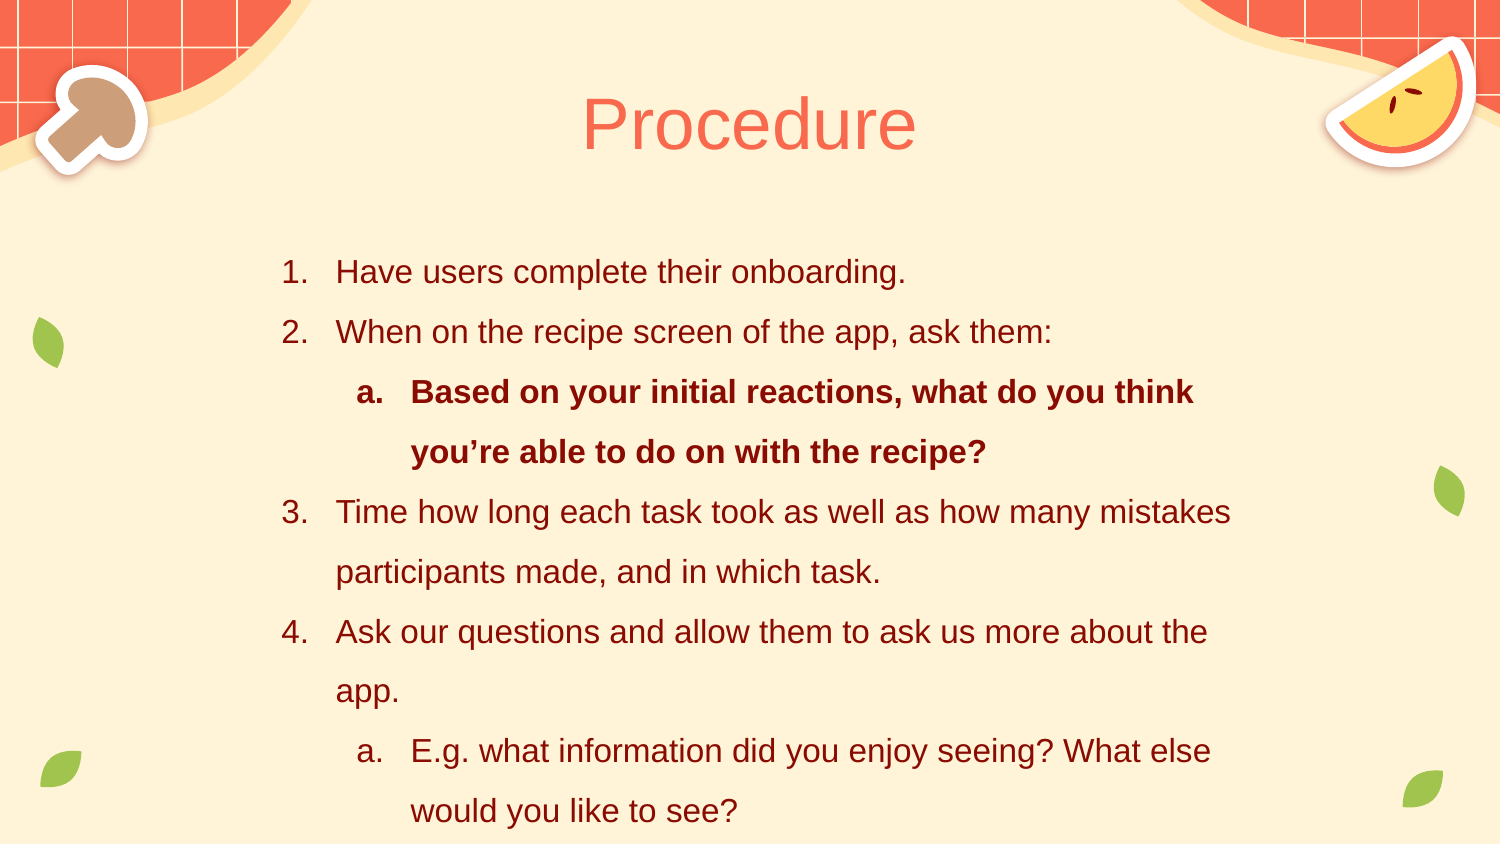

# Procedure
Have users complete their onboarding.
When on the recipe screen of the app, ask them:
Based on your initial reactions, what do you think you’re able to do on with the recipe?
Time how long each task took as well as how many mistakes participants made, and in which task.
Ask our questions and allow them to ask us more about the app.
E.g. what information did you enjoy seeing? What else would you like to see?